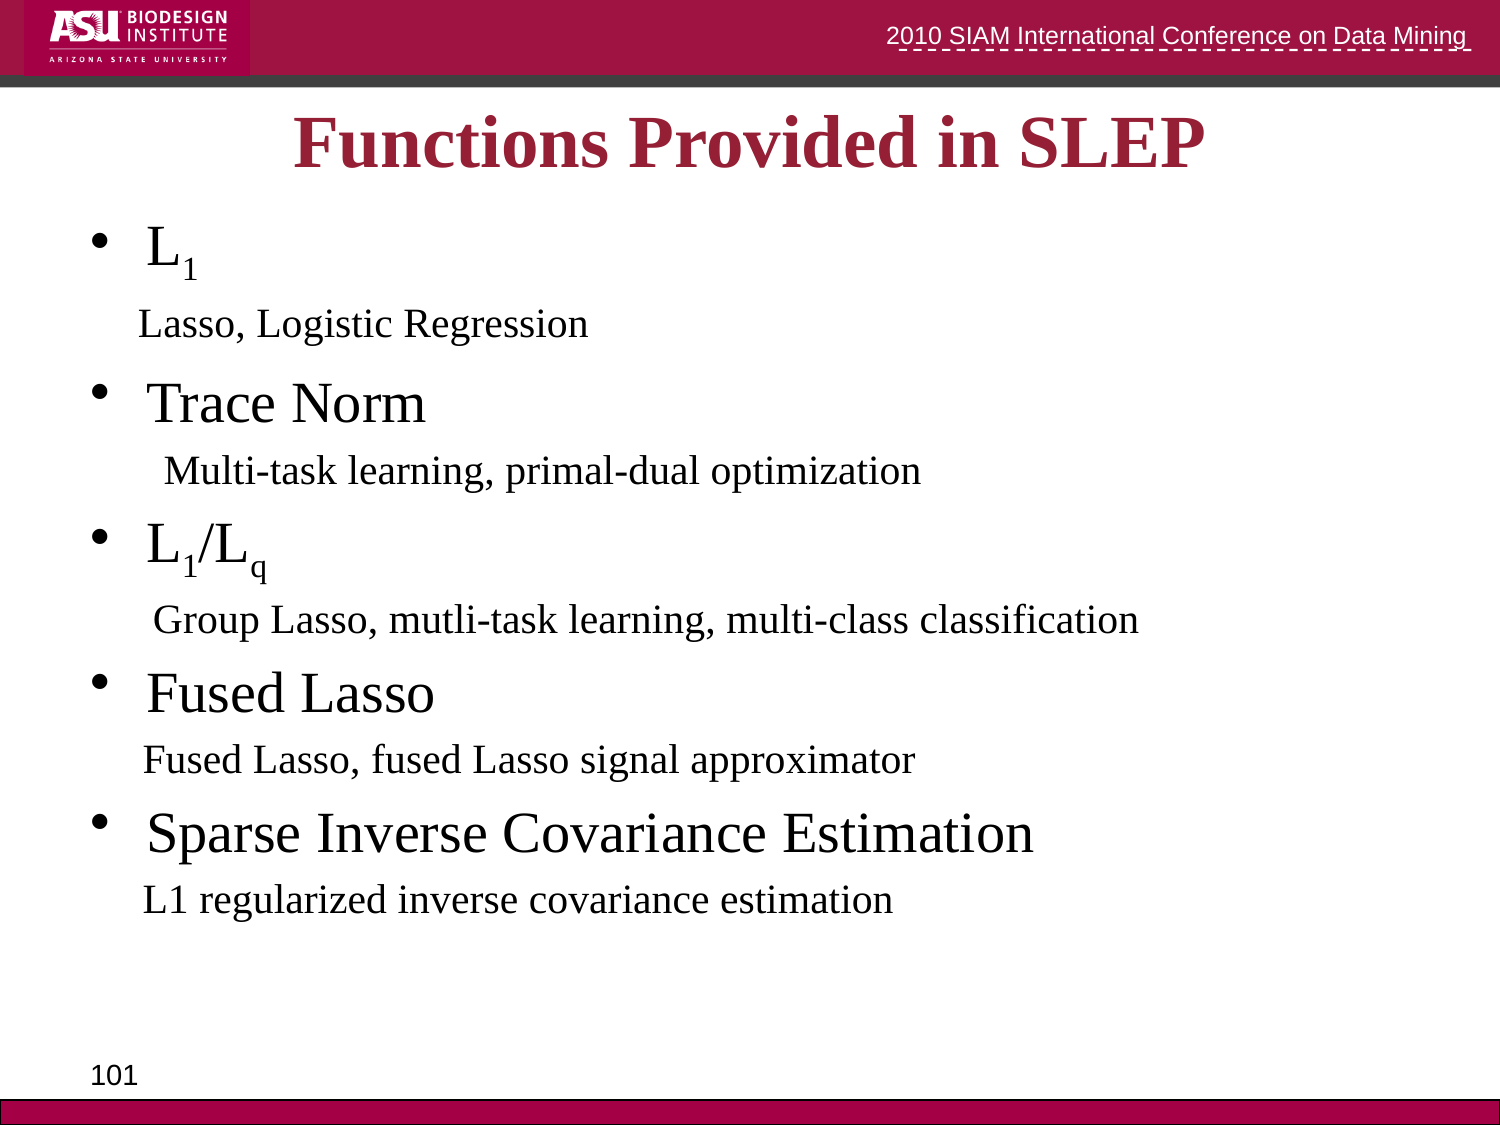

# Functions Provided in SLEP
L1
        Lasso, Logistic Regression
Trace Norm
       Multi-task learning, primal-dual optimization
L1/Lq
      Group Lasso, mutli-task learning, multi-class classification
Fused Lasso
     Fused Lasso, fused Lasso signal approximator
Sparse Inverse Covariance Estimation
     L1 regularized inverse covariance estimation
101